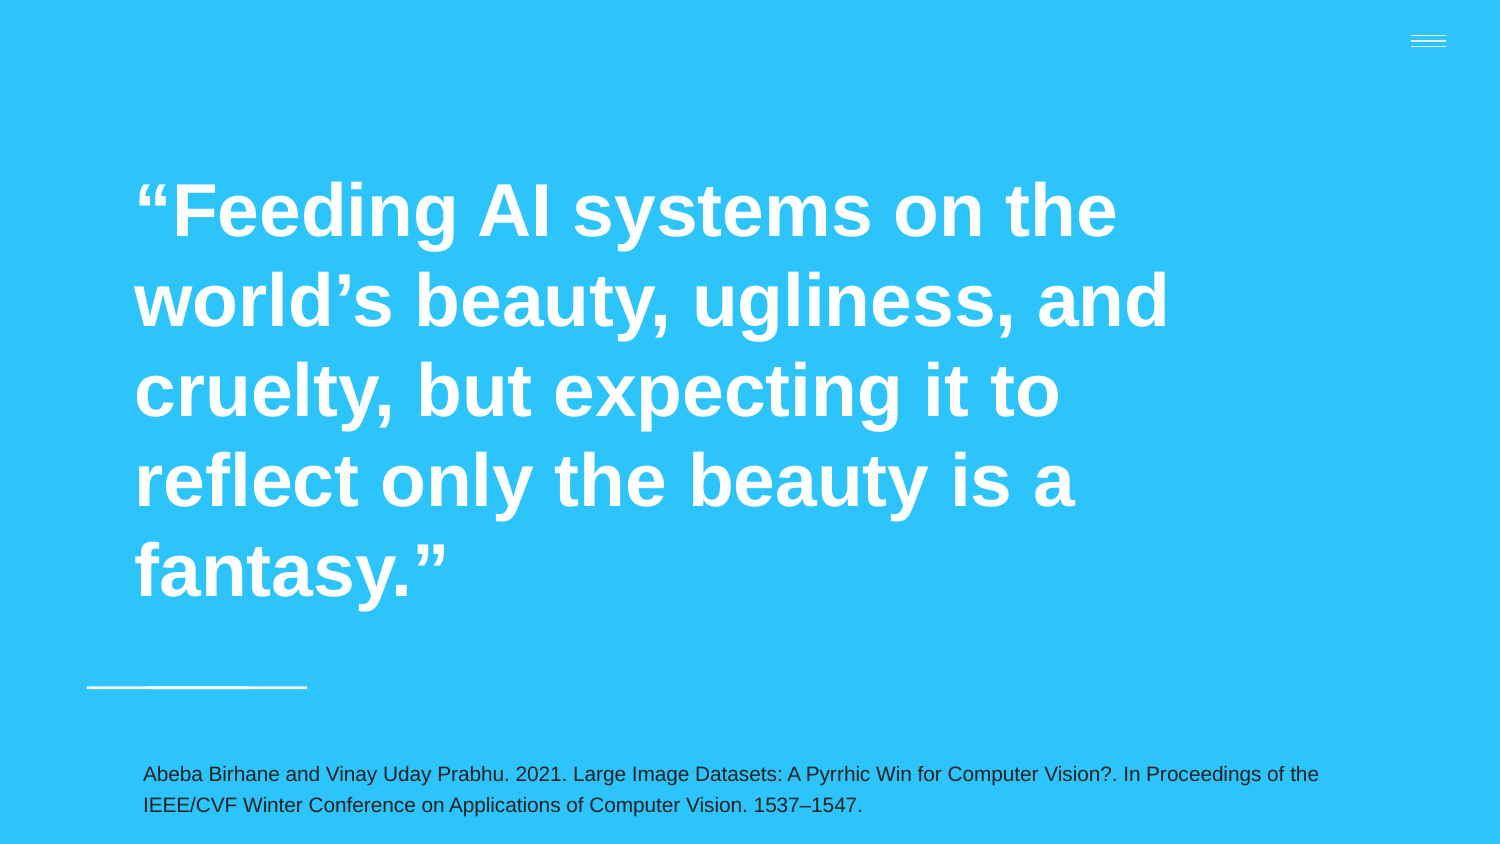

# “Feeding AI systems on the world’s beauty, ugliness, and cruelty, but expecting it to reflect only the beauty is a fantasy.”
Abeba Birhane and Vinay Uday Prabhu. 2021. Large Image Datasets: A Pyrrhic Win for Computer Vision?. In Proceedings of the IEEE/CVF Winter Conference on Applications of Computer Vision. 1537–1547.